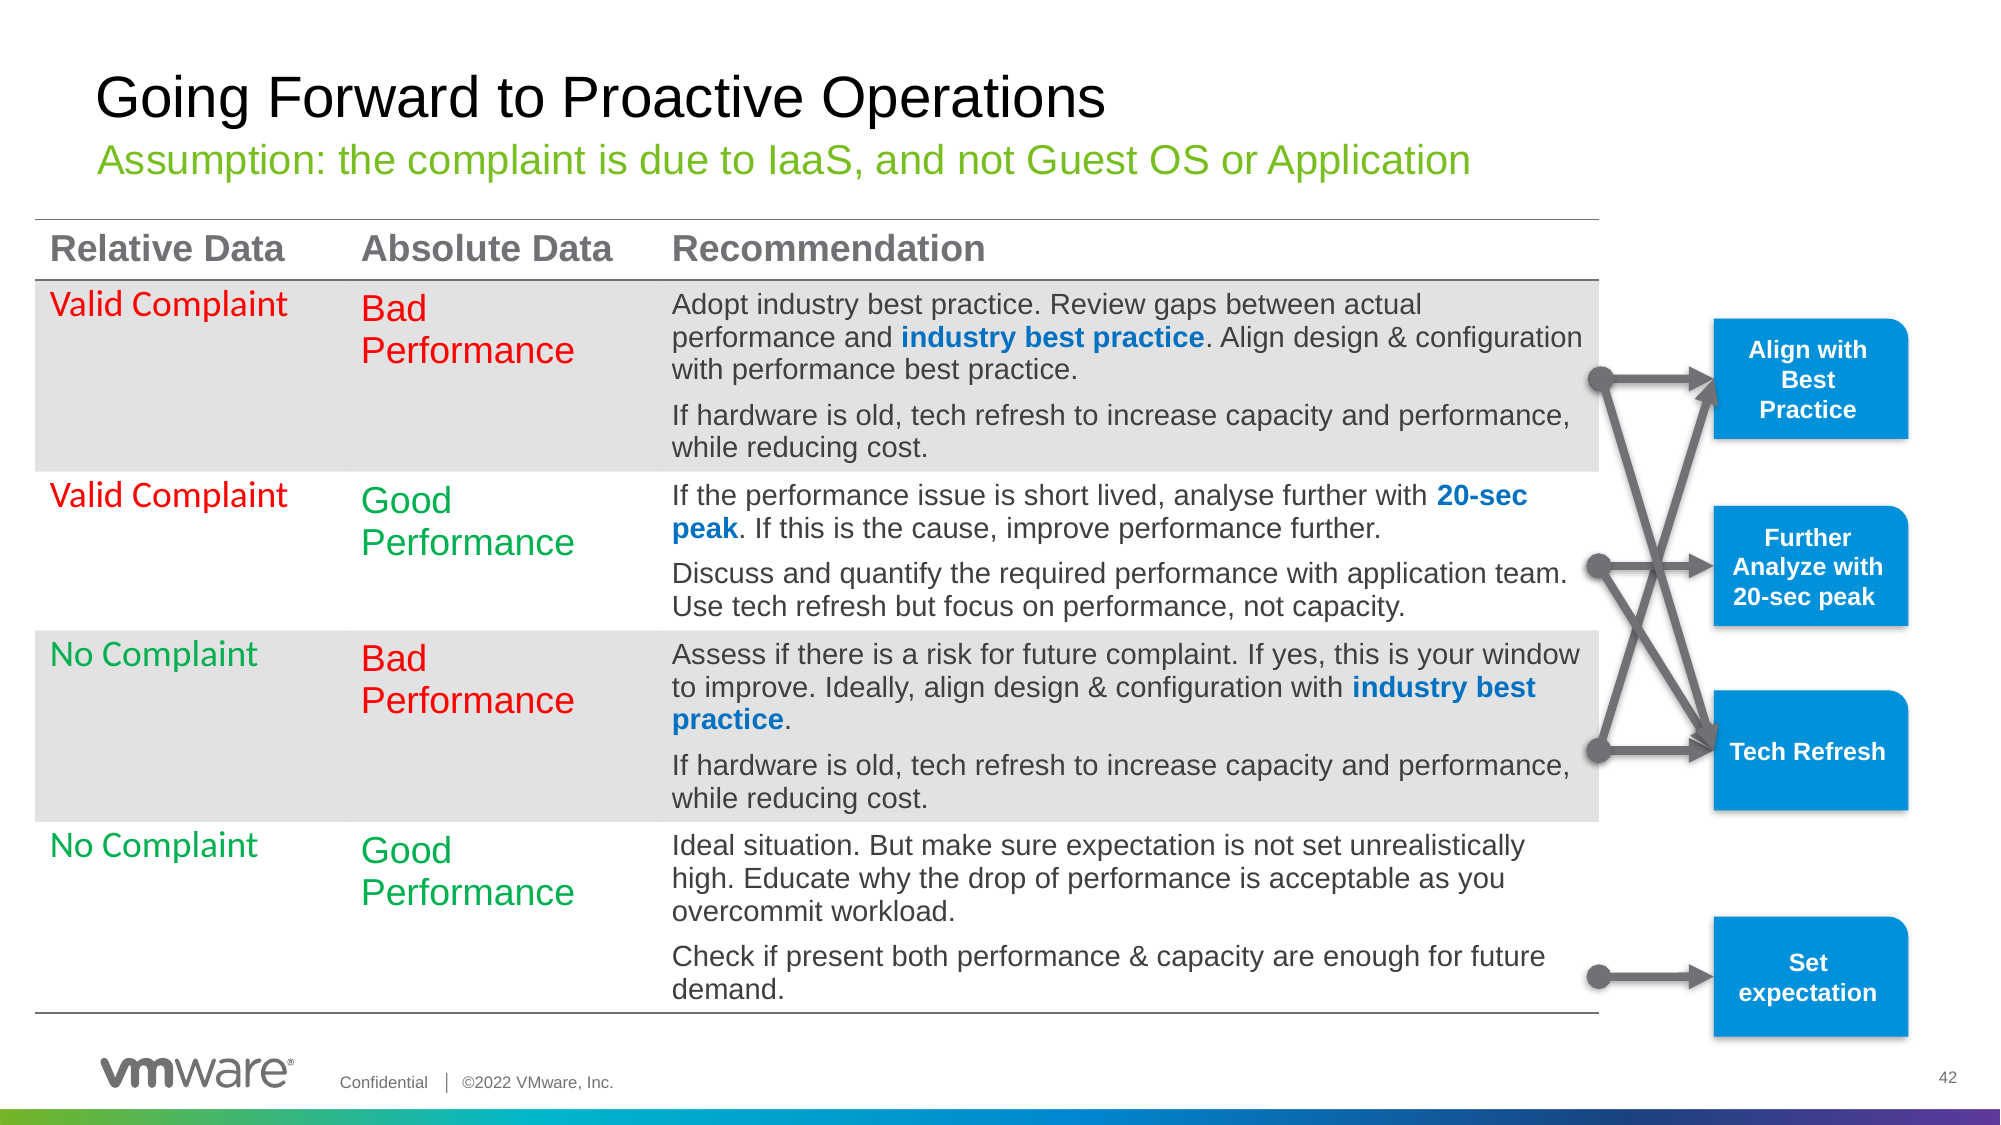

# Going Forward to Proactive Operations
Assumption: the complaint is due to IaaS, and not Guest OS or Application
| Relative Data | Absolute Data | Recommendation |
| --- | --- | --- |
| Valid Complaint | Bad Performance | Adopt industry best practice. Review gaps between actual performance and industry best practice. Align design & configuration with performance best practice. If hardware is old, tech refresh to increase capacity and performance, while reducing cost. |
| Valid Complaint | Good Performance | If the performance issue is short lived, analyse further with 20-sec peak. If this is the cause, improve performance further. Discuss and quantify the required performance with application team. Use tech refresh but focus on performance, not capacity. |
| No Complaint | Bad Performance | Assess if there is a risk for future complaint. If yes, this is your window to improve. Ideally, align design & configuration with industry best practice. If hardware is old, tech refresh to increase capacity and performance, while reducing cost. |
| No Complaint | Good Performance | Ideal situation. But make sure expectation is not set unrealistically high. Educate why the drop of performance is acceptable as you overcommit workload. Check if present both performance & capacity are enough for future demand. |
Align with Best Practice
Further Analyze with 20-sec peak
Tech Refresh
Set expectation